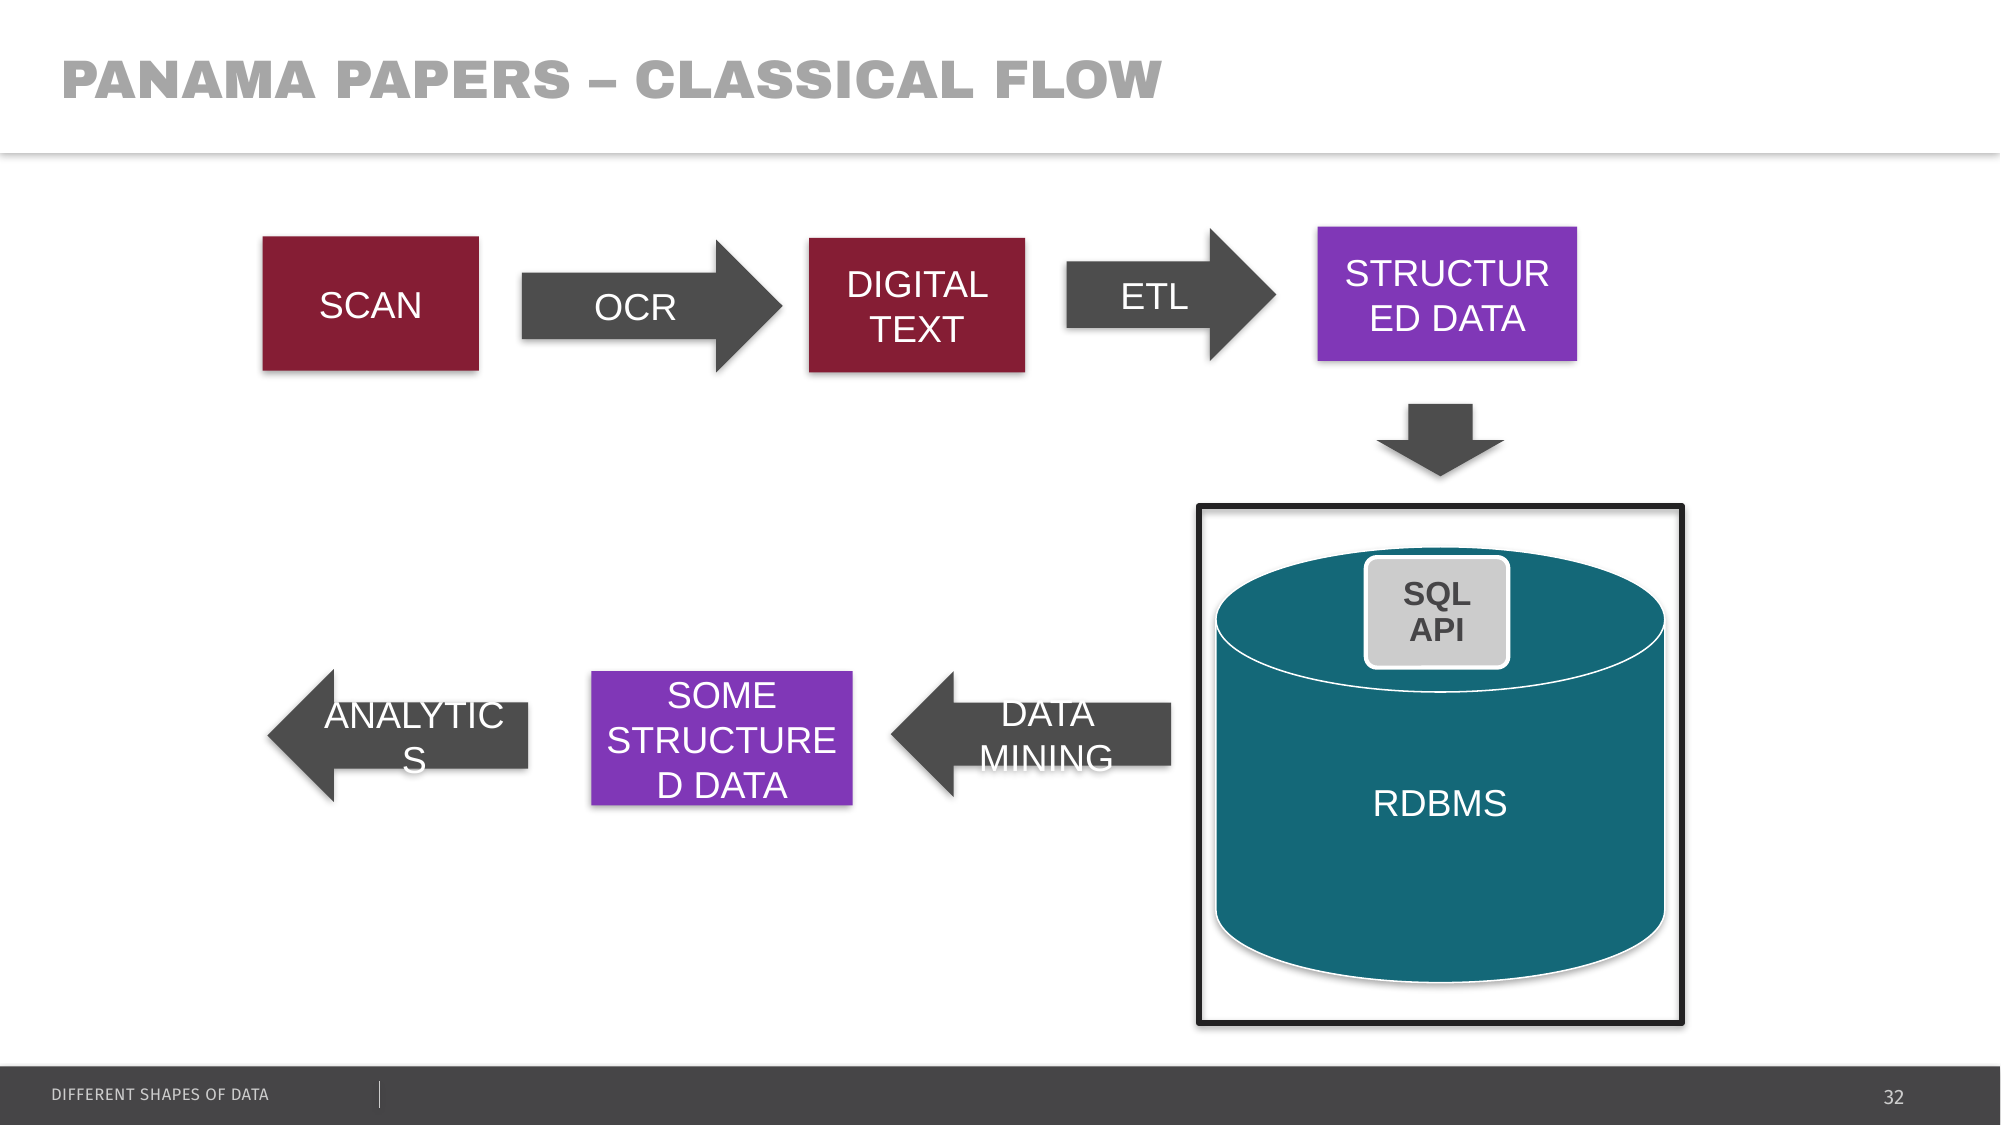

PANAMA PAPERS – CLASSICAL FLOW
STRUCTURED DATA
ETL
SCAN
DIGITAL TEXT
OCR

RDBMS

SQL API
ANALYTICS
SOME STRUCTURED DATA
DATA MINING